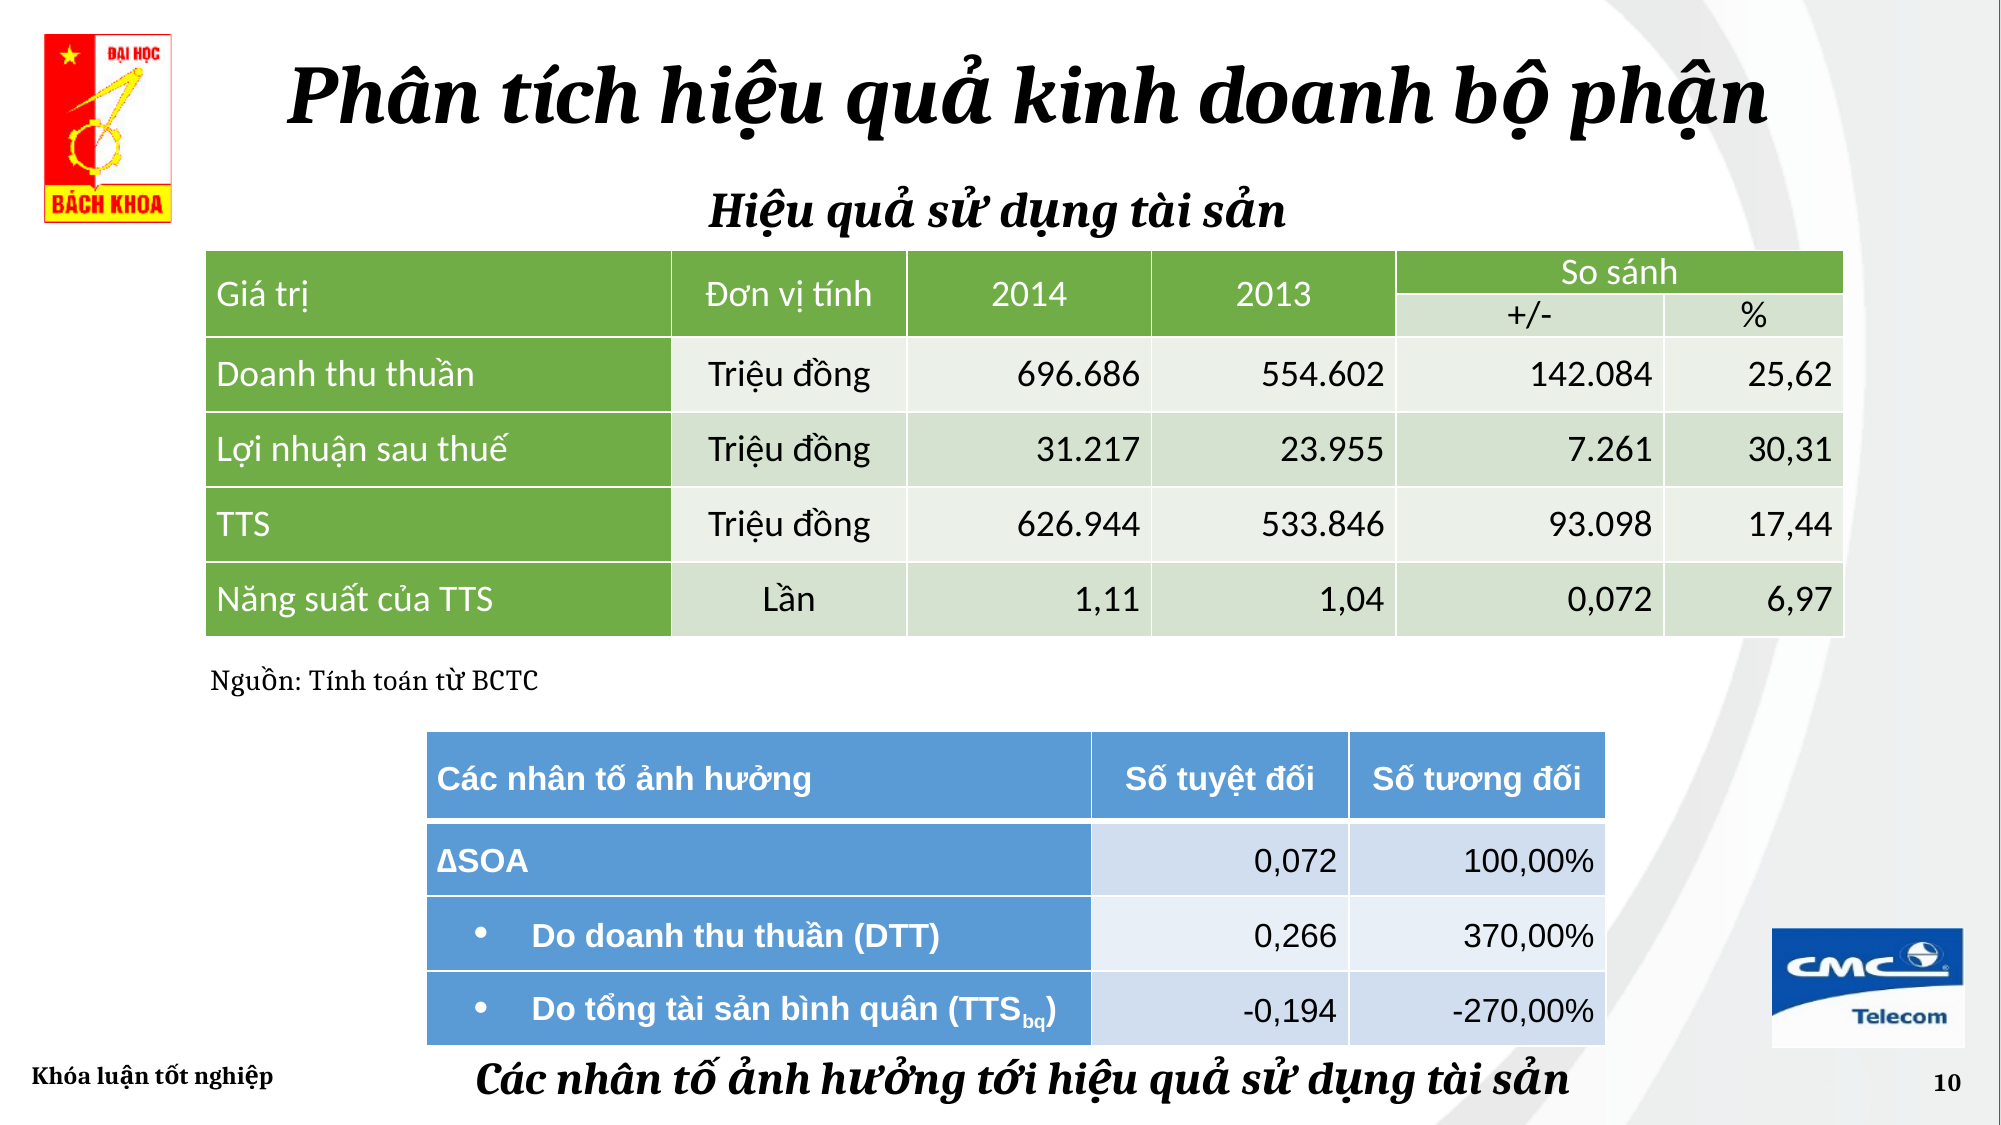

Phân tích hiệu quả kinh doanh bộ phận
Hiệu quả sử dụng tài sản
| Giá trị | Đơn vị tính | 2014 | 2013 | So sánh |  |
| --- | --- | --- | --- | --- | --- |
|  |  |  |  | +/- | % |
| Doanh thu thuần | Triệu đồng | 696.686 | 554.602 | 142.084 | 25,62 |
| Lợi nhuận sau thuế | Triệu đồng | 31.217 | 23.955 | 7.261 | 30,31 |
| TTS | Triệu đồng | 626.944 | 533.846 | 93.098 | 17,44 |
| Năng suất của TTS | Lần | 1,11 | 1,04 | 0,072 | 6,97 |
Nguồn: Tính toán từ BCTC
| Các nhân tố ảnh hưởng | Số tuyệt đối | Số tương đối |
| --- | --- | --- |
| ∆SOA | 0,072 | 100,00% |
| Do doanh thu thuần (DTT) | 0,266 | 370,00% |
| Do tổng tài sản bình quân (TTSbq) | -0,194 | -270,00% |
Các nhân tố ảnh hưởng tới hiệu quả sử dụng tài sản
Khóa luận tốt nghiệp
10